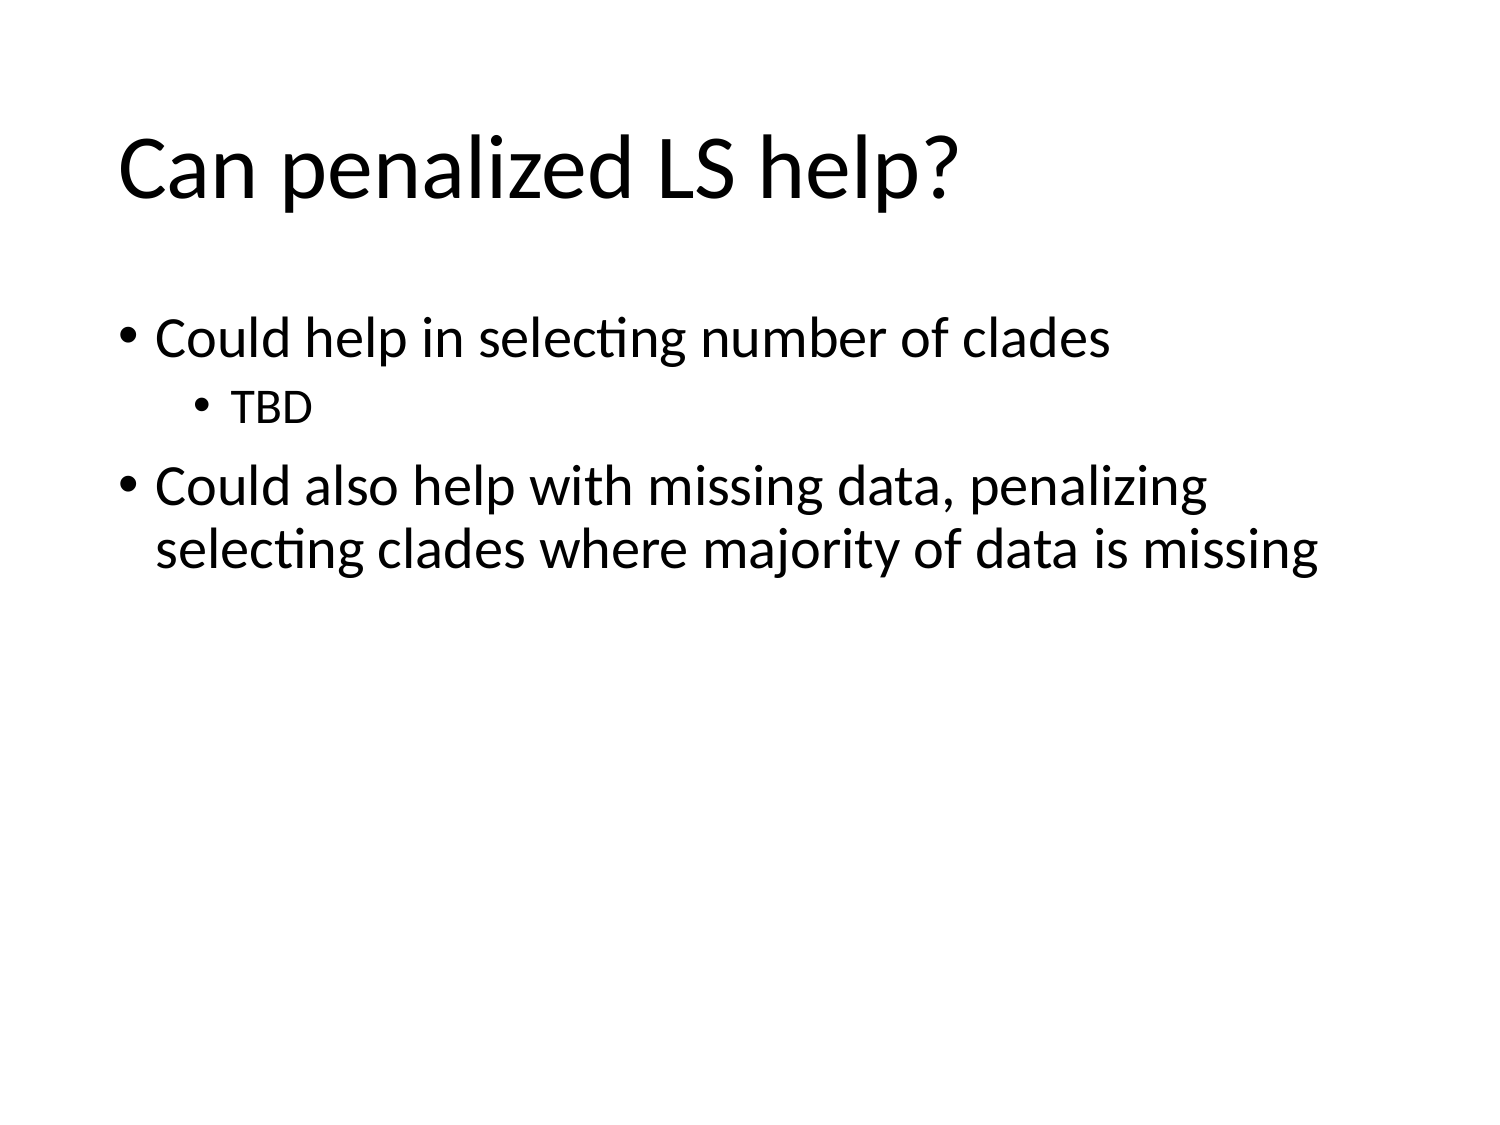

# Can penalized LS help?
Could help in selecting number of clades
TBD
Could also help with missing data, penalizing selecting clades where majority of data is missing